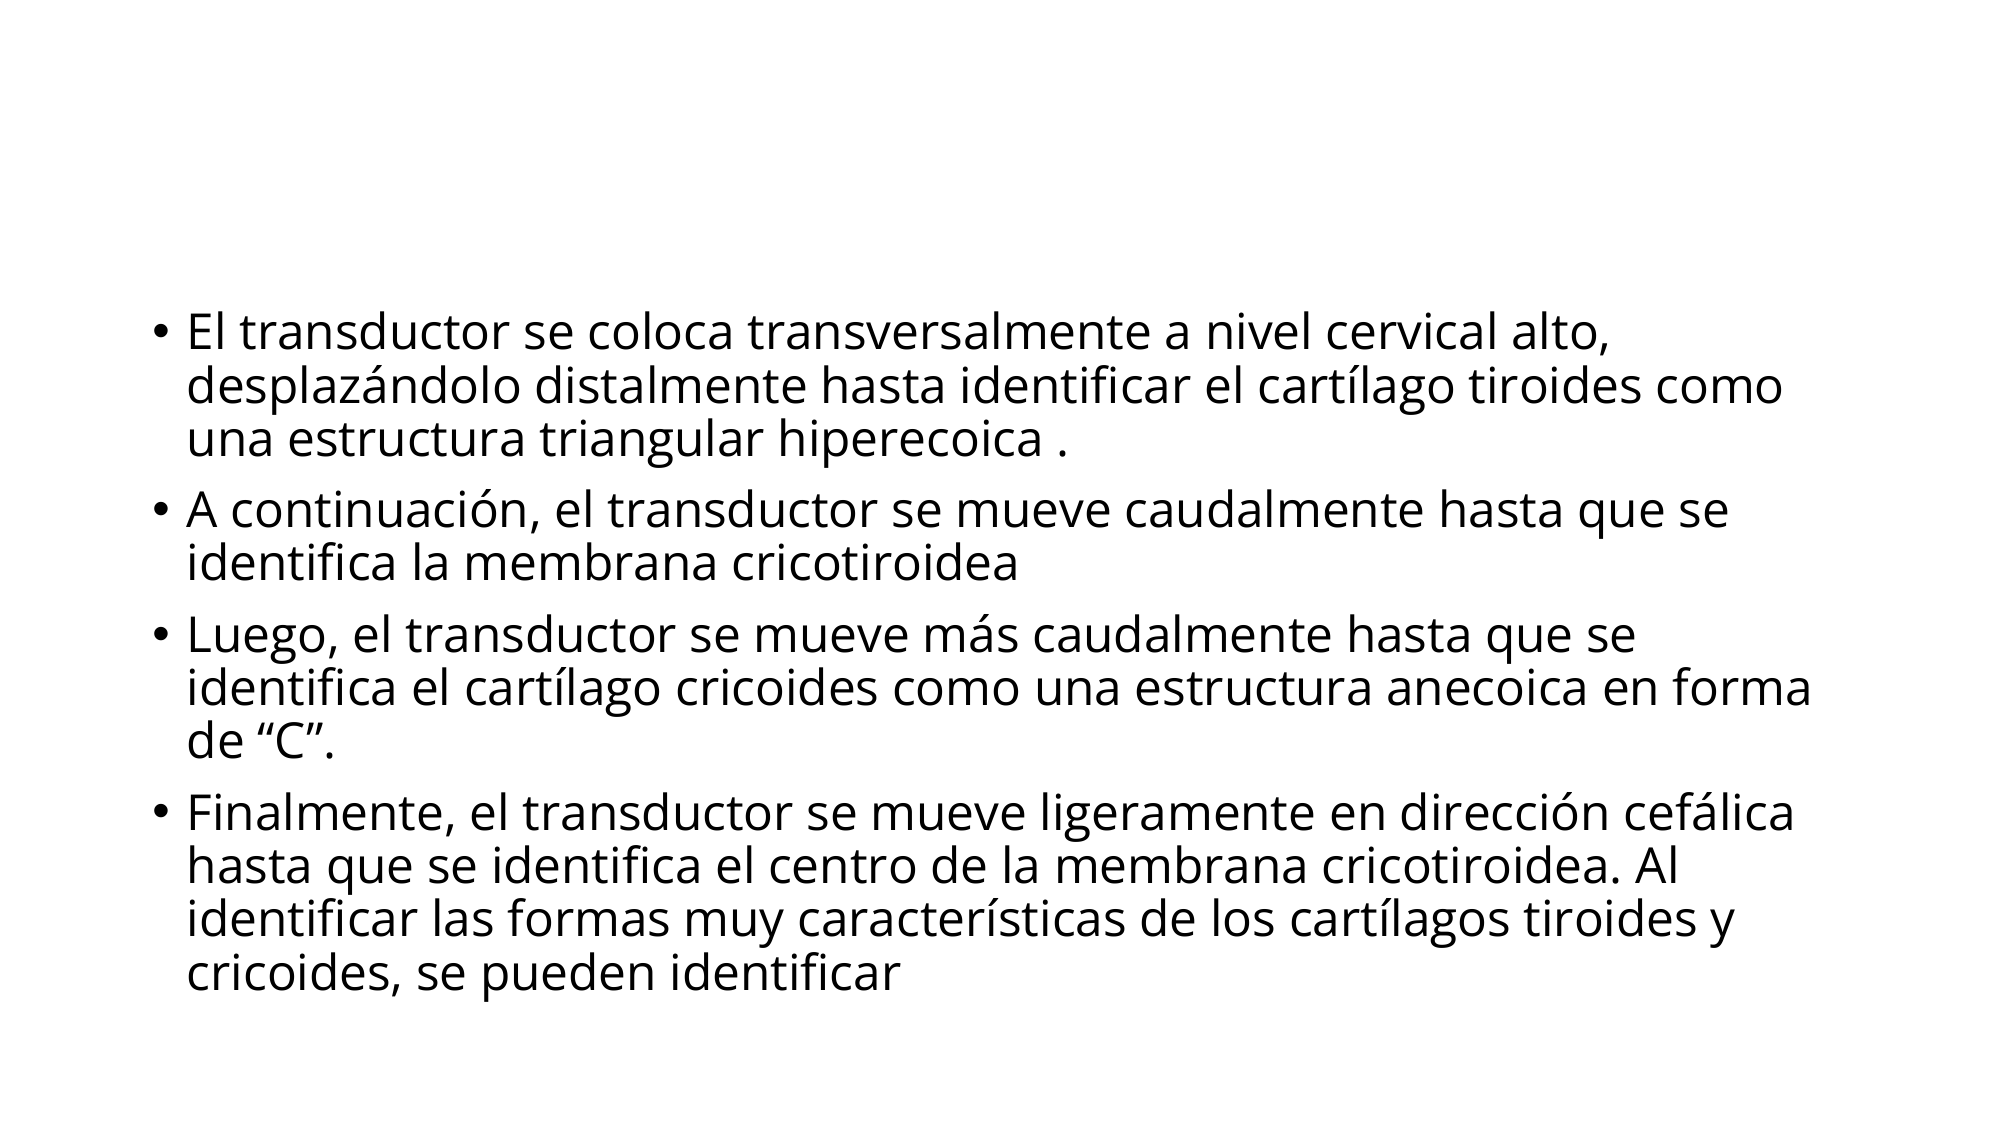

#
El transductor se coloca transversalmente a nivel cervical alto, desplazándolo distalmente hasta identificar el cartílago tiroides como una estructura triangular hiperecoica .
A continuación, el transductor se mueve caudalmente hasta que se identifica la membrana cricotiroidea
Luego, el transductor se mueve más caudalmente hasta que se identifica el cartílago cricoides como una estructura anecoica en forma de “C”.
Finalmente, el transductor se mueve ligeramente en dirección cefálica hasta que se identifica el centro de la membrana cricotiroidea. Al identificar las formas muy características de los cartílagos tiroides y cricoides, se pueden identificar